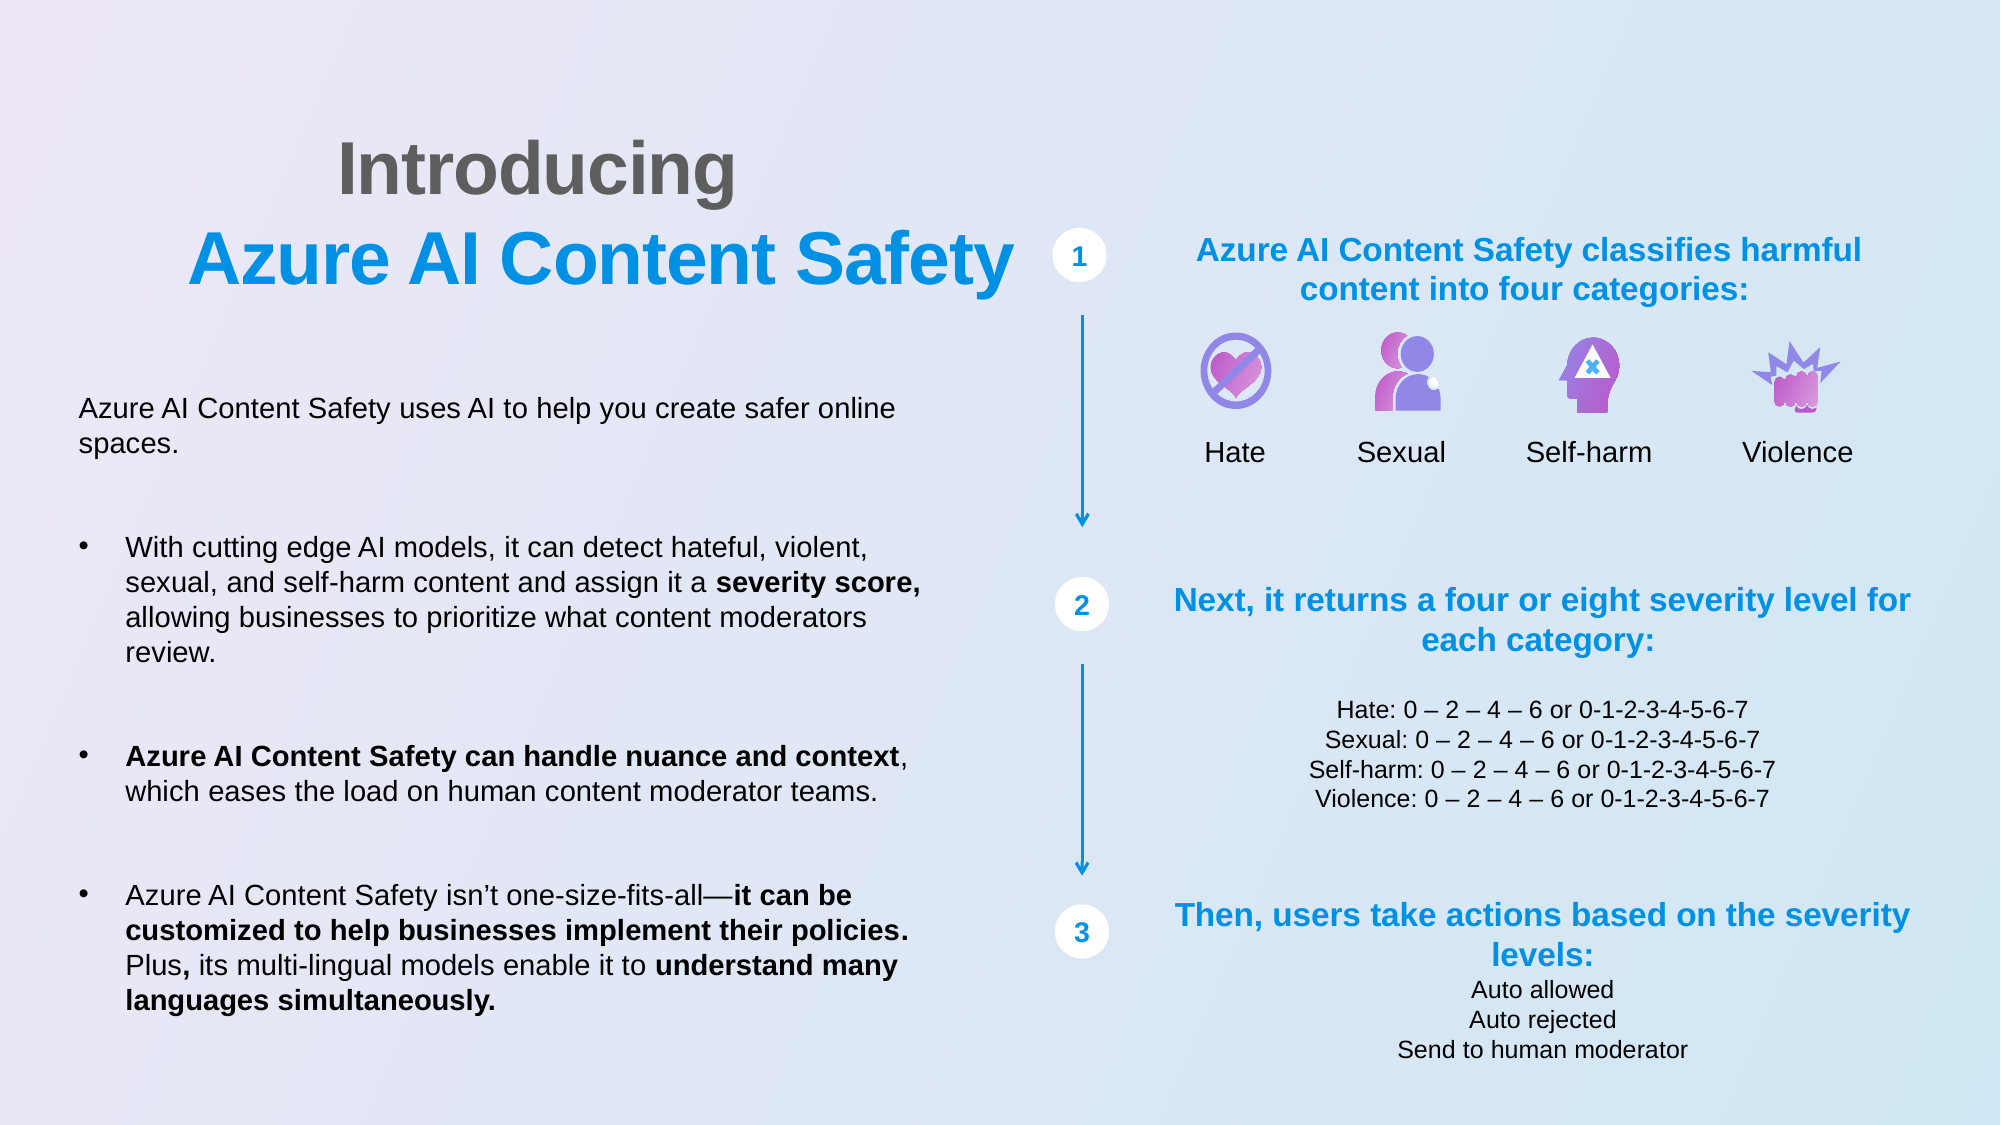

Introducing
Azure AI Content Safety
Azure AI Content Safety classifies harmful content into four categories:
1

Hate
Sexual
Self-harm
Violence
Azure AI Content Safety uses AI to help you create safer online spaces.

With cutting edge AI models, it can detect hateful, violent, sexual, and self-harm content and assign it a severity score, allowing businesses to prioritize what content moderators review.

Azure AI Content Safety can handle nuance and context, which eases the load on human content moderator teams.

Azure AI Content Safety isn’t one-size-fits-all—it can be customized to help businesses implement their policies. Plus, its multi-lingual models enable it to understand many languages simultaneously.
2
Next, it returns a four or eight severity level for each category:

Hate: 0 – 2 – 4 – 6 or 0-1-2-3-4-5-6-7
Sexual: 0 – 2 – 4 – 6 or 0-1-2-3-4-5-6-7
Self-harm: 0 – 2 – 4 – 6 or 0-1-2-3-4-5-6-7
Violence: 0 – 2 – 4 – 6 or 0-1-2-3-4-5-6-7
3
Then, users take actions based on the severity levels:
Auto allowed
Auto rejected
Send to human moderator